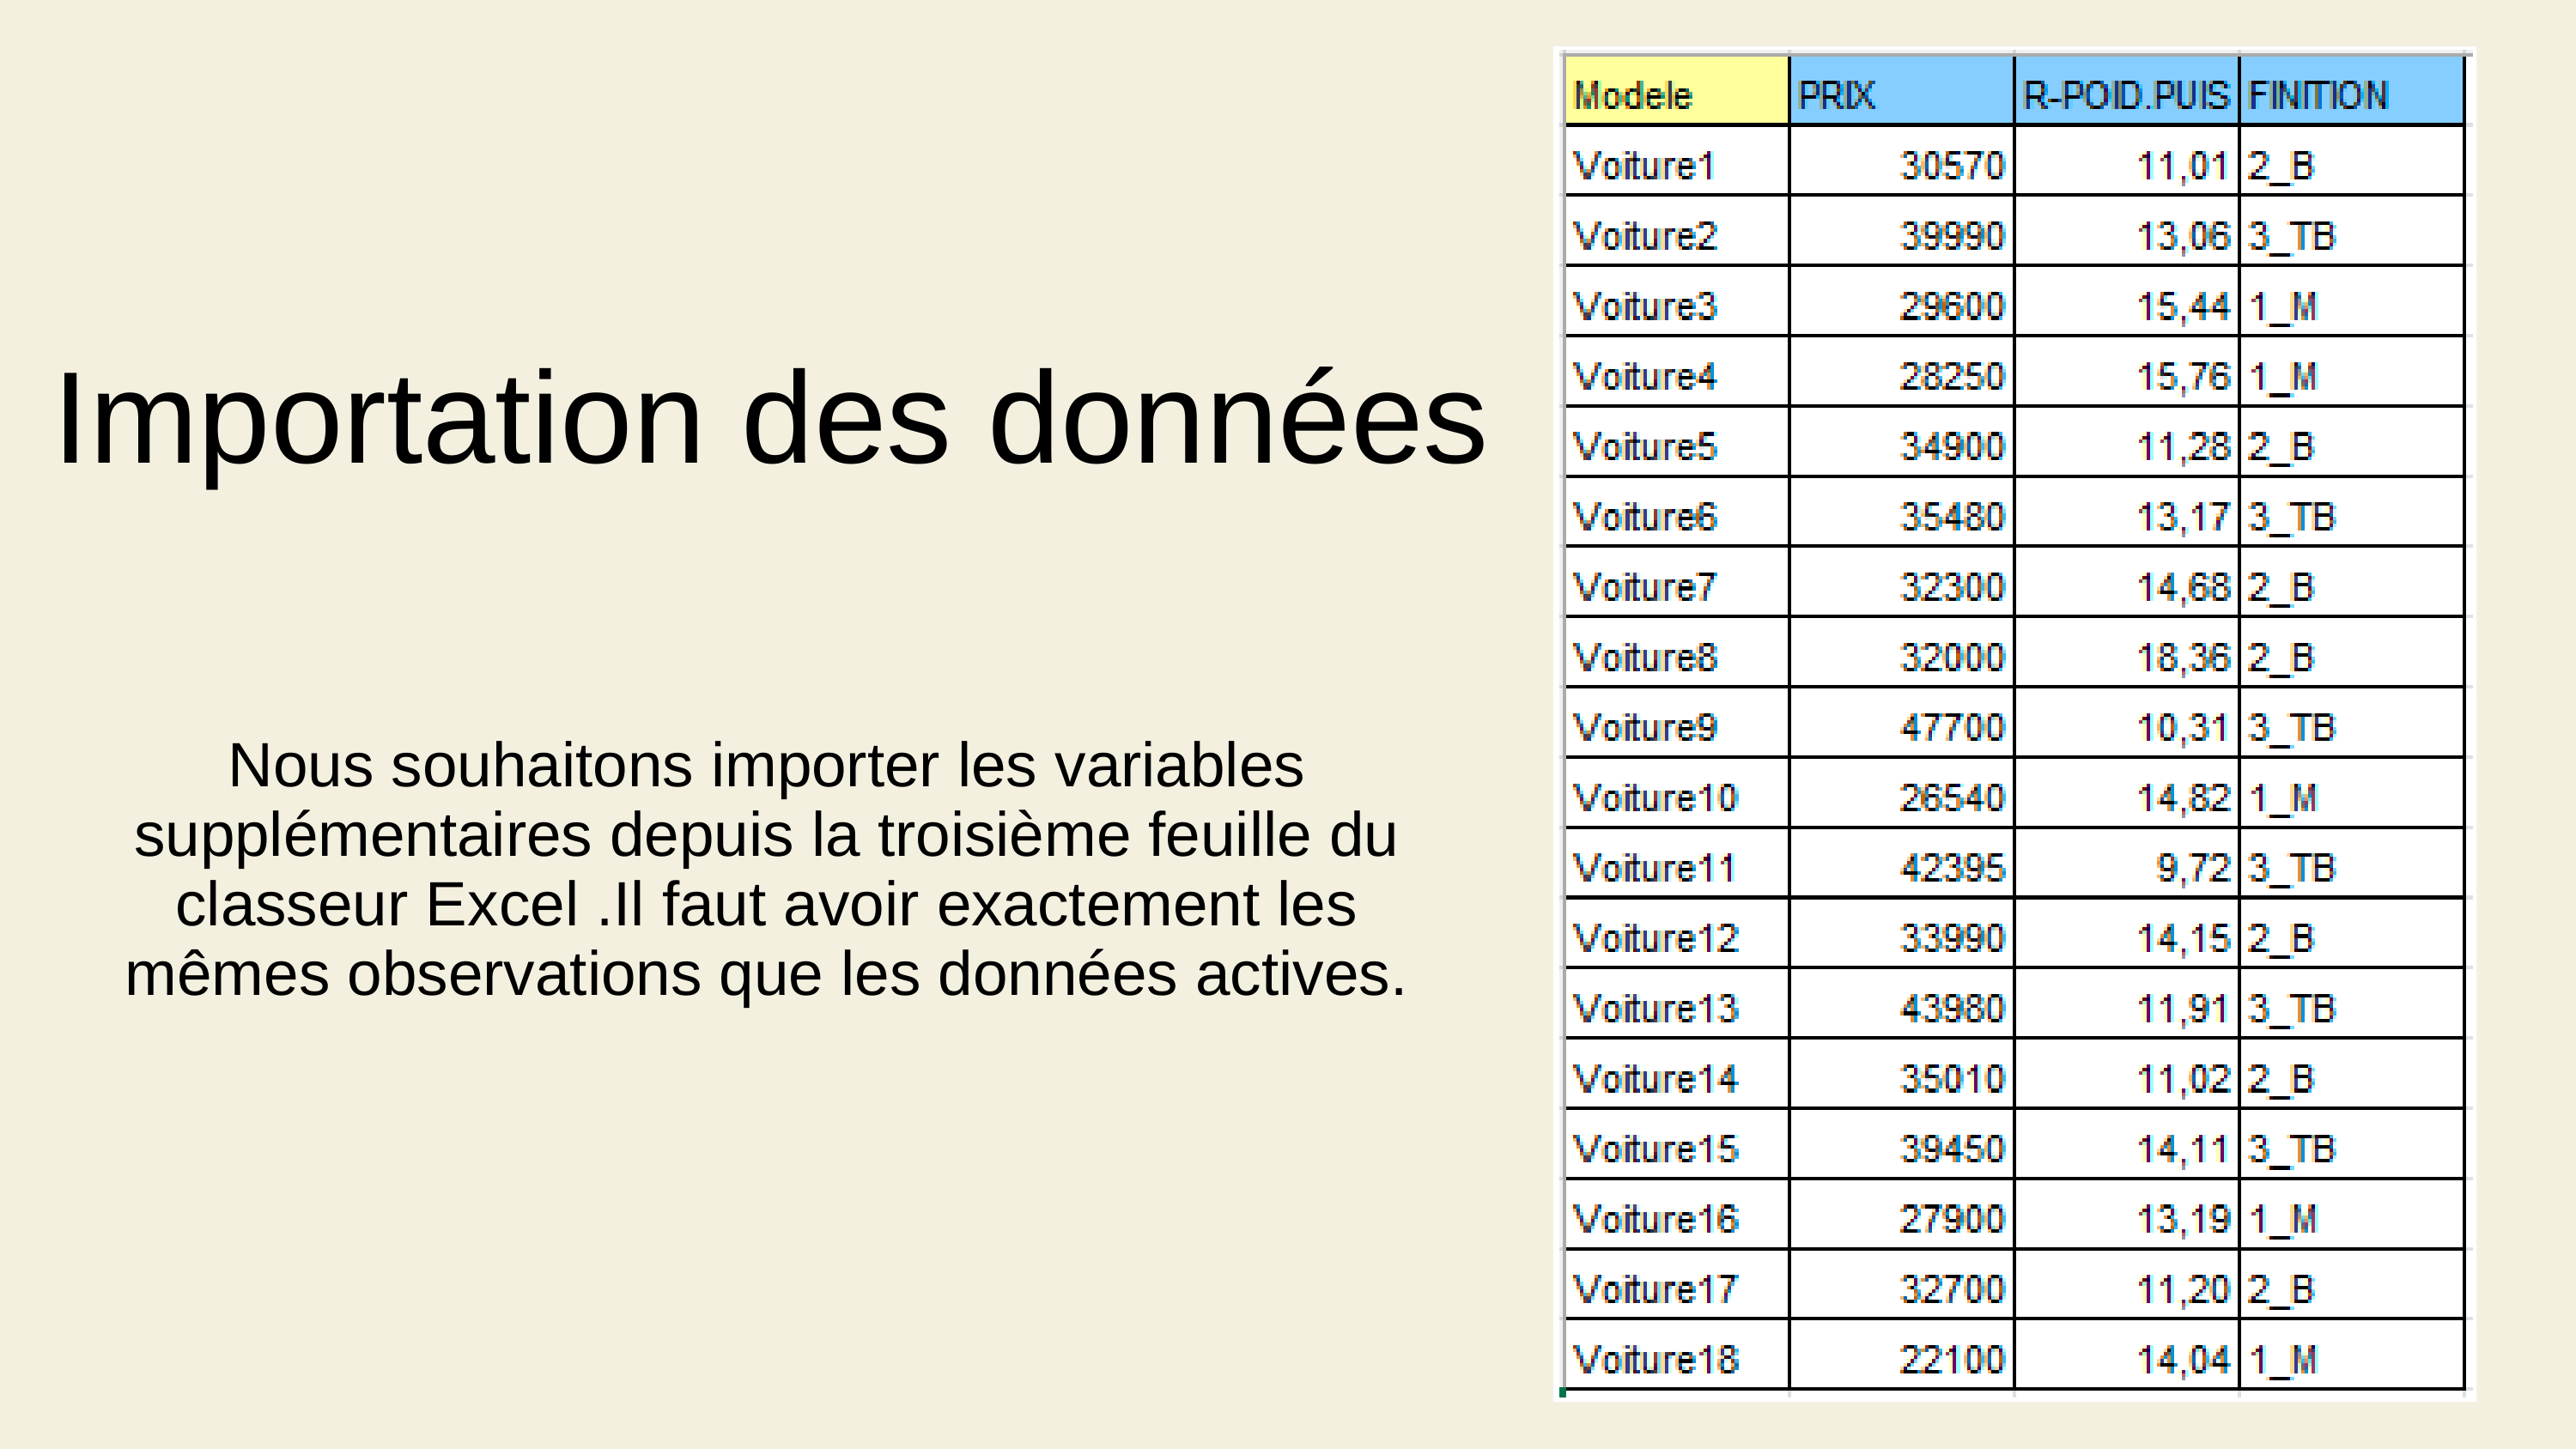

Importation des données
Nous souhaitons importer les variables supplémentaires depuis la troisième feuille du classeur Excel .Il faut avoir exactement les mêmes observations que les données actives.